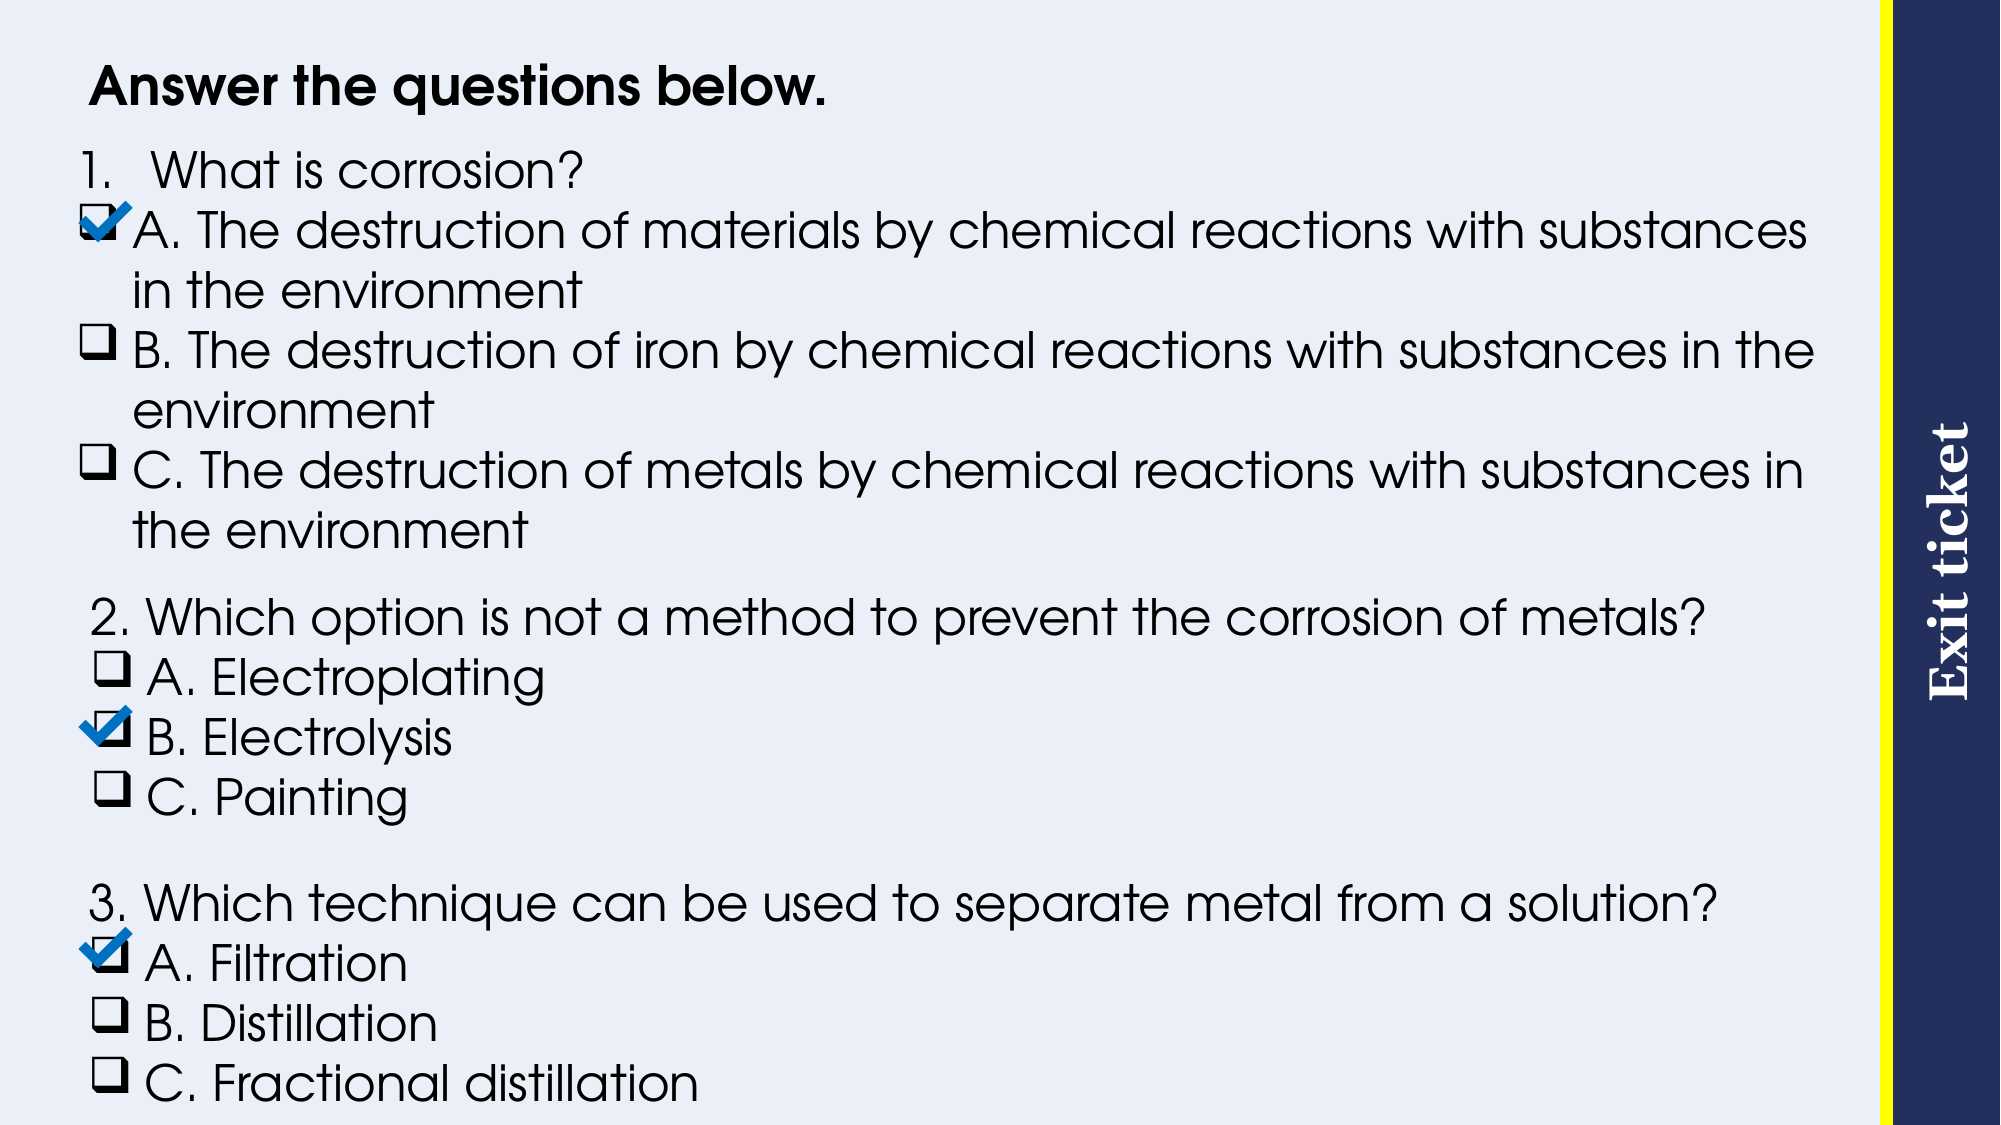

# Answer the questions below.
What is corrosion?
A. The destruction of materials by chemical reactions with substances in the environment
B. The destruction of iron by chemical reactions with substances in the environment
C. The destruction of metals by chemical reactions with substances in the environment

✓
2. Which option is not a method to prevent the corrosion of metals?
A. Electroplating
B. Electrolysis
C. Painting
✓
3. Which technique can be used to separate metal from a solution?
A. Filtration
B. Distillation
C. Fractional distillation
✓